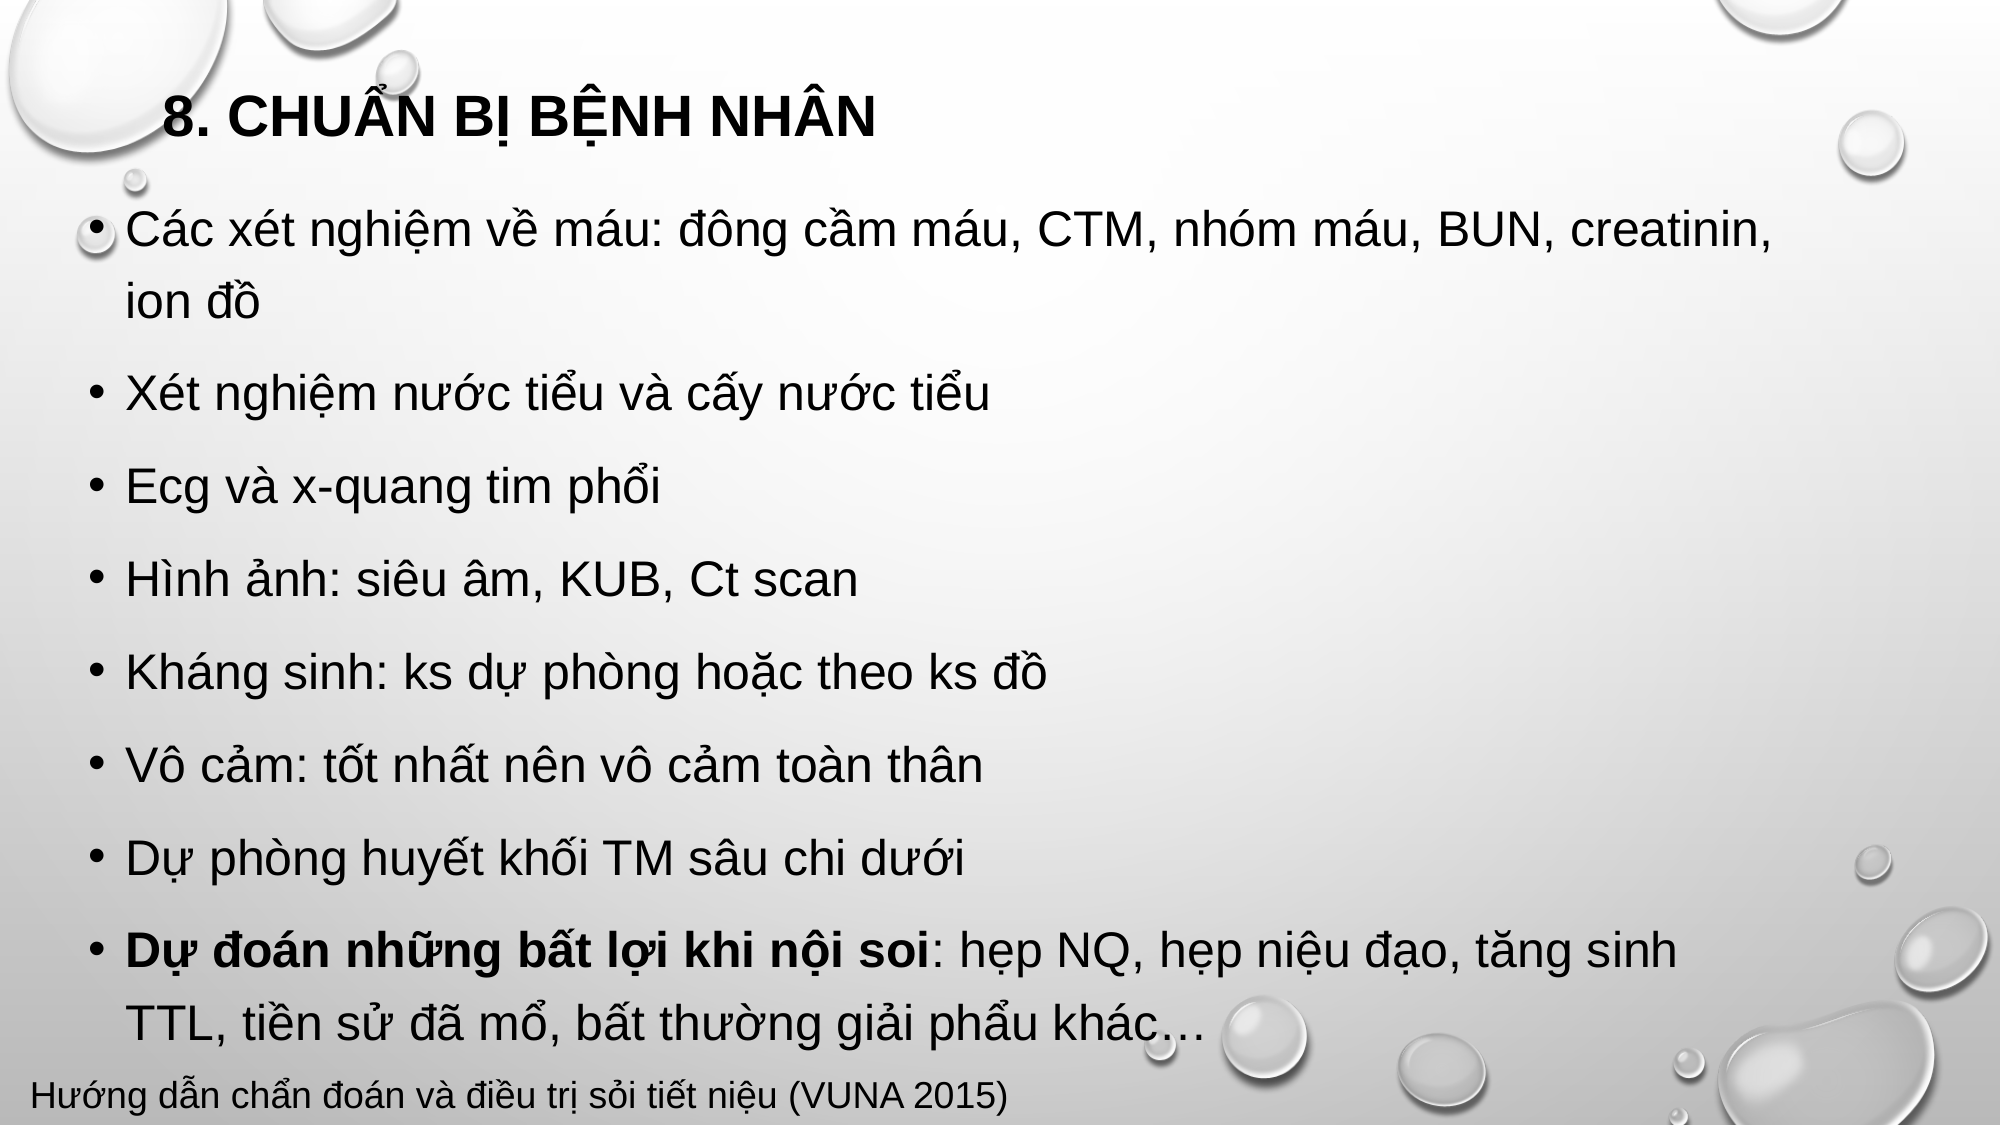

# 8. CHUẨN BỊ BỆNH NHÂN
Các xét nghiệm về máu: đông cầm máu, CTM, nhóm máu, BUN, creatinin, ion đồ
Xét nghiệm nước tiểu và cấy nước tiểu
Ecg và x-quang tim phổi
Hình ảnh: siêu âm, KUB, Ct scan
Kháng sinh: ks dự phòng hoặc theo ks đồ
Vô cảm: tốt nhất nên vô cảm toàn thân
Dự phòng huyết khối TM sâu chi dưới
Dự đoán những bất lợi khi nội soi: hẹp NQ, hẹp niệu đạo, tăng sinh TTL, tiền sử đã mổ, bất thường giải phẩu khác…

Hướng dẫn chẩn đoán và điều trị sỏi tiết niệu (VUNA 2015)